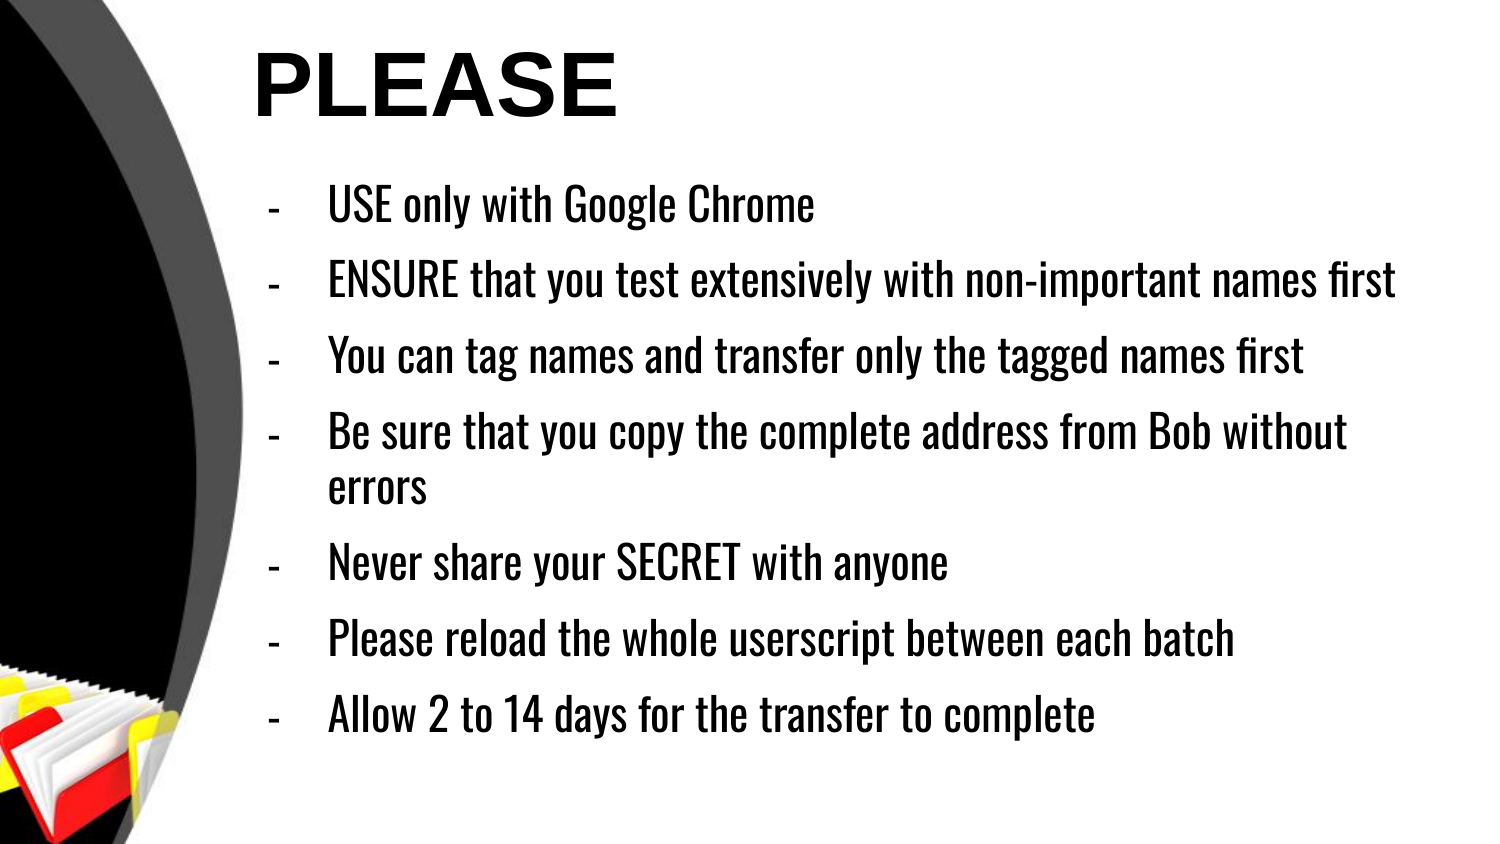

# PLEASE
USE only with Google Chrome
ENSURE that you test extensively with non-important names first
You can tag names and transfer only the tagged names first
Be sure that you copy the complete address from Bob without errors
Never share your SECRET with anyone
Please reload the whole userscript between each batch
Allow 2 to 14 days for the transfer to complete